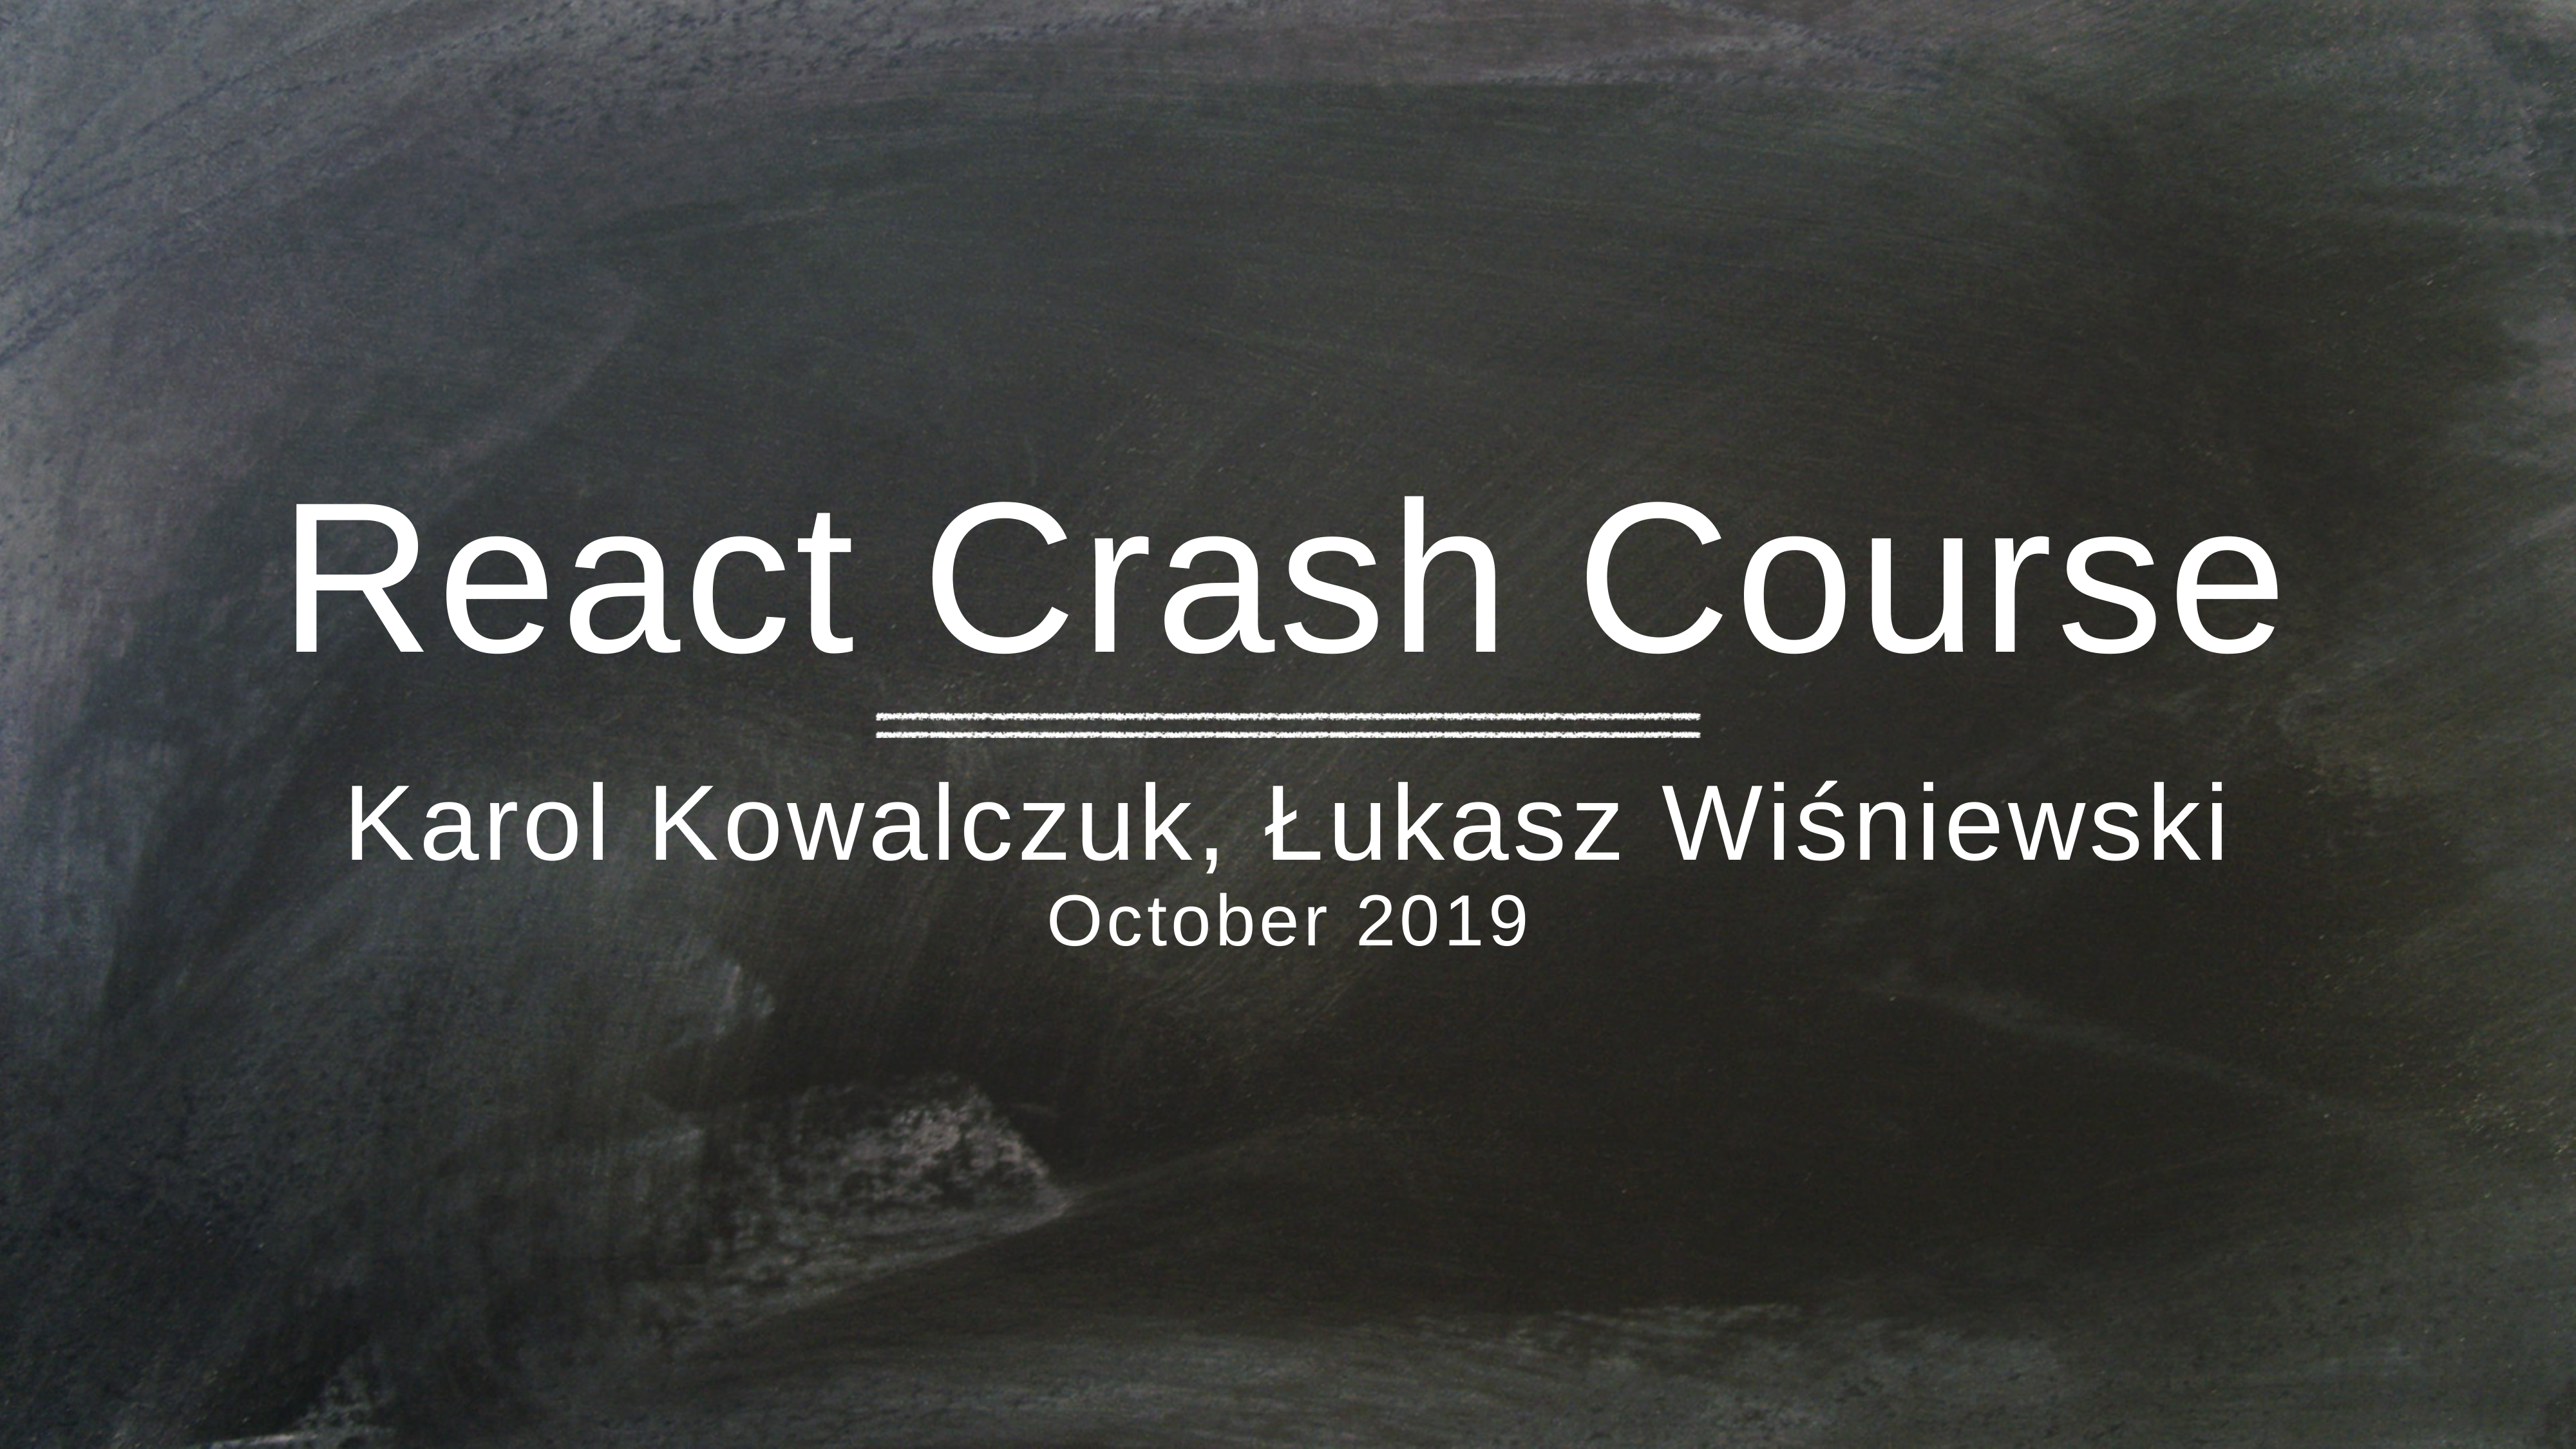

# React Crash Course
Karol Kowalczuk, Łukasz Wiśniewski
October 2019